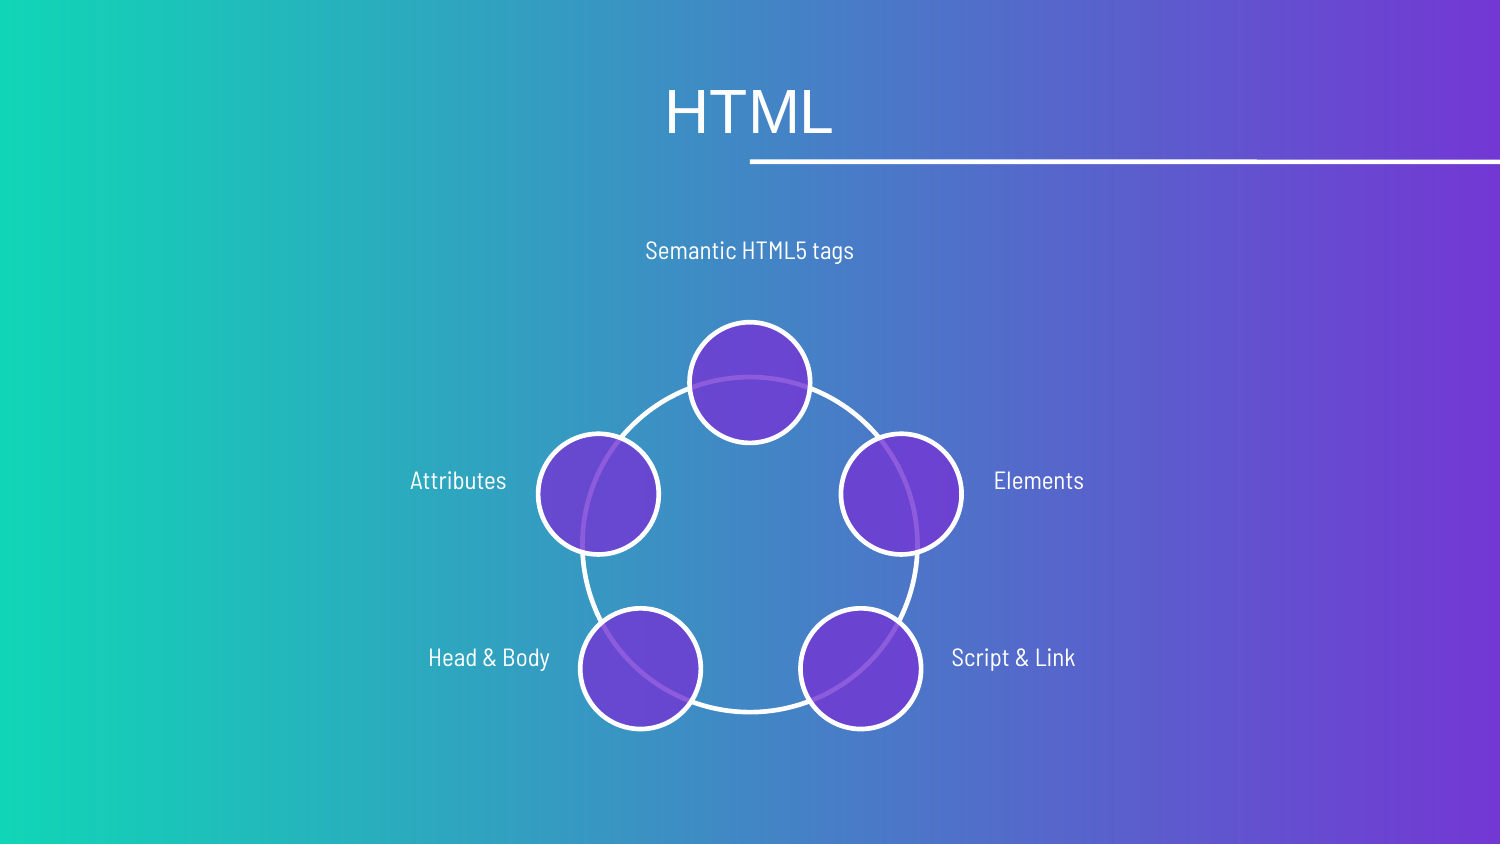

HTML
Semantic HTML5 tags

Attributes
Elements
Head & Body
Script & Link